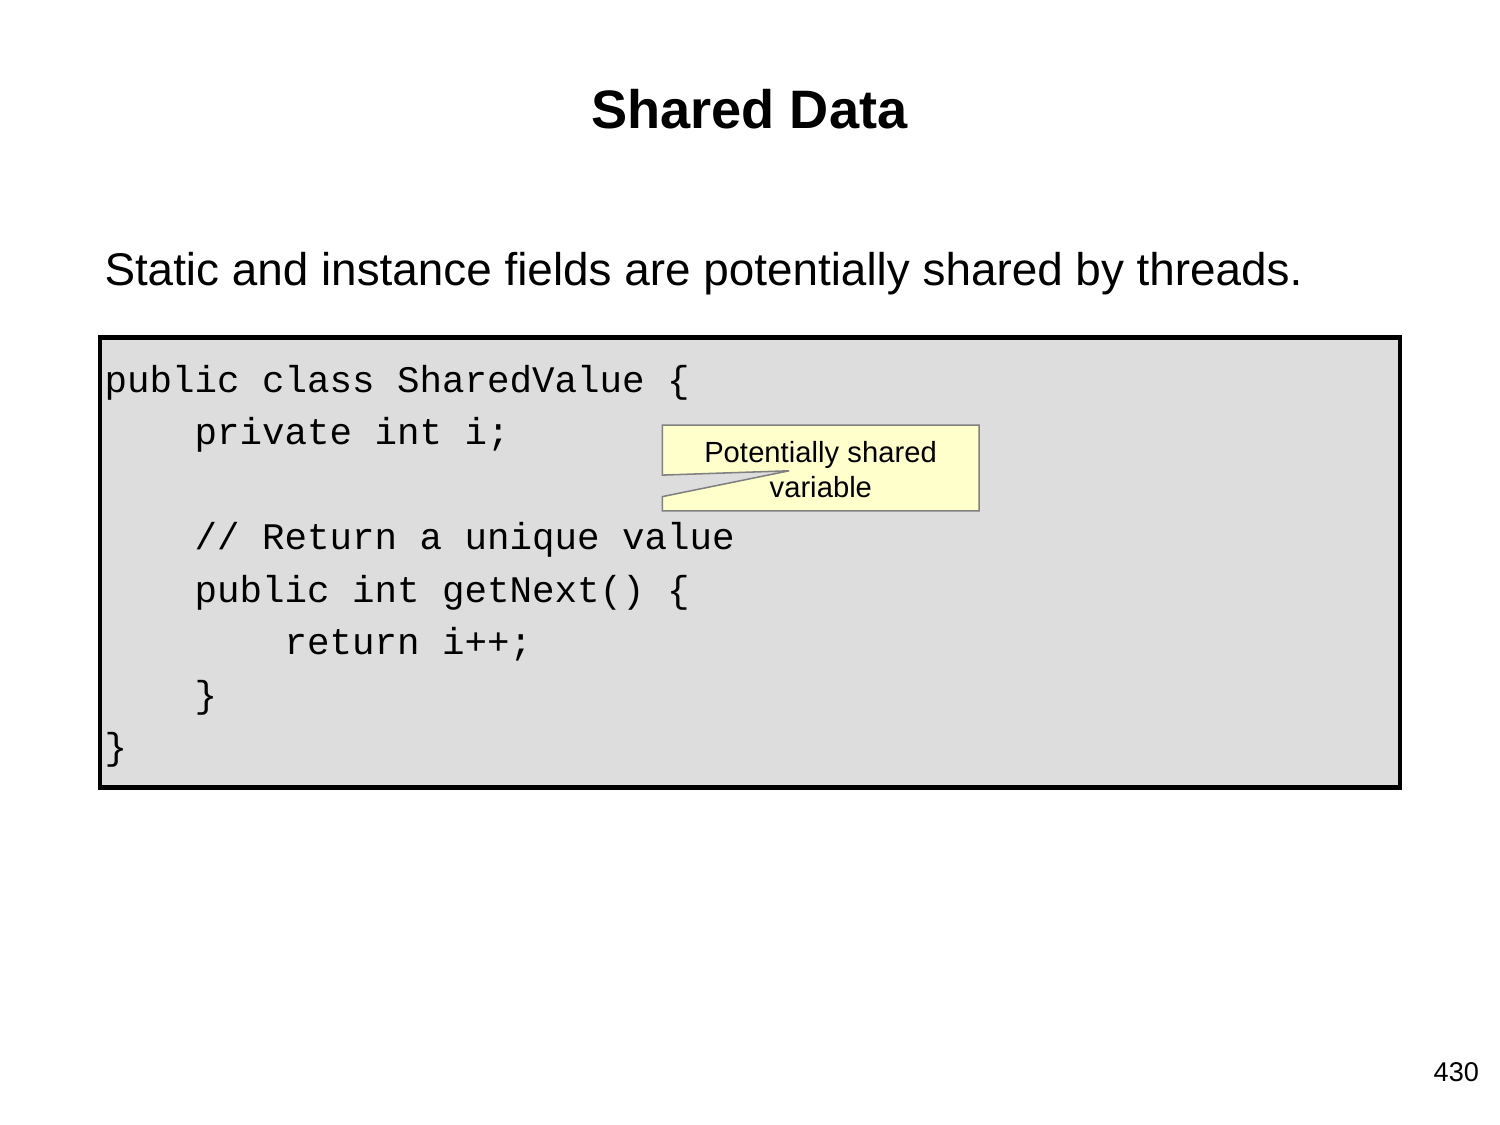

# Shared Data
Static and instance fields are potentially shared by threads.

public class SharedValue {
    private int i;

    // Return a unique value
    public int getNext() {
        return i++;
    }
}

Potentially shared variable
430